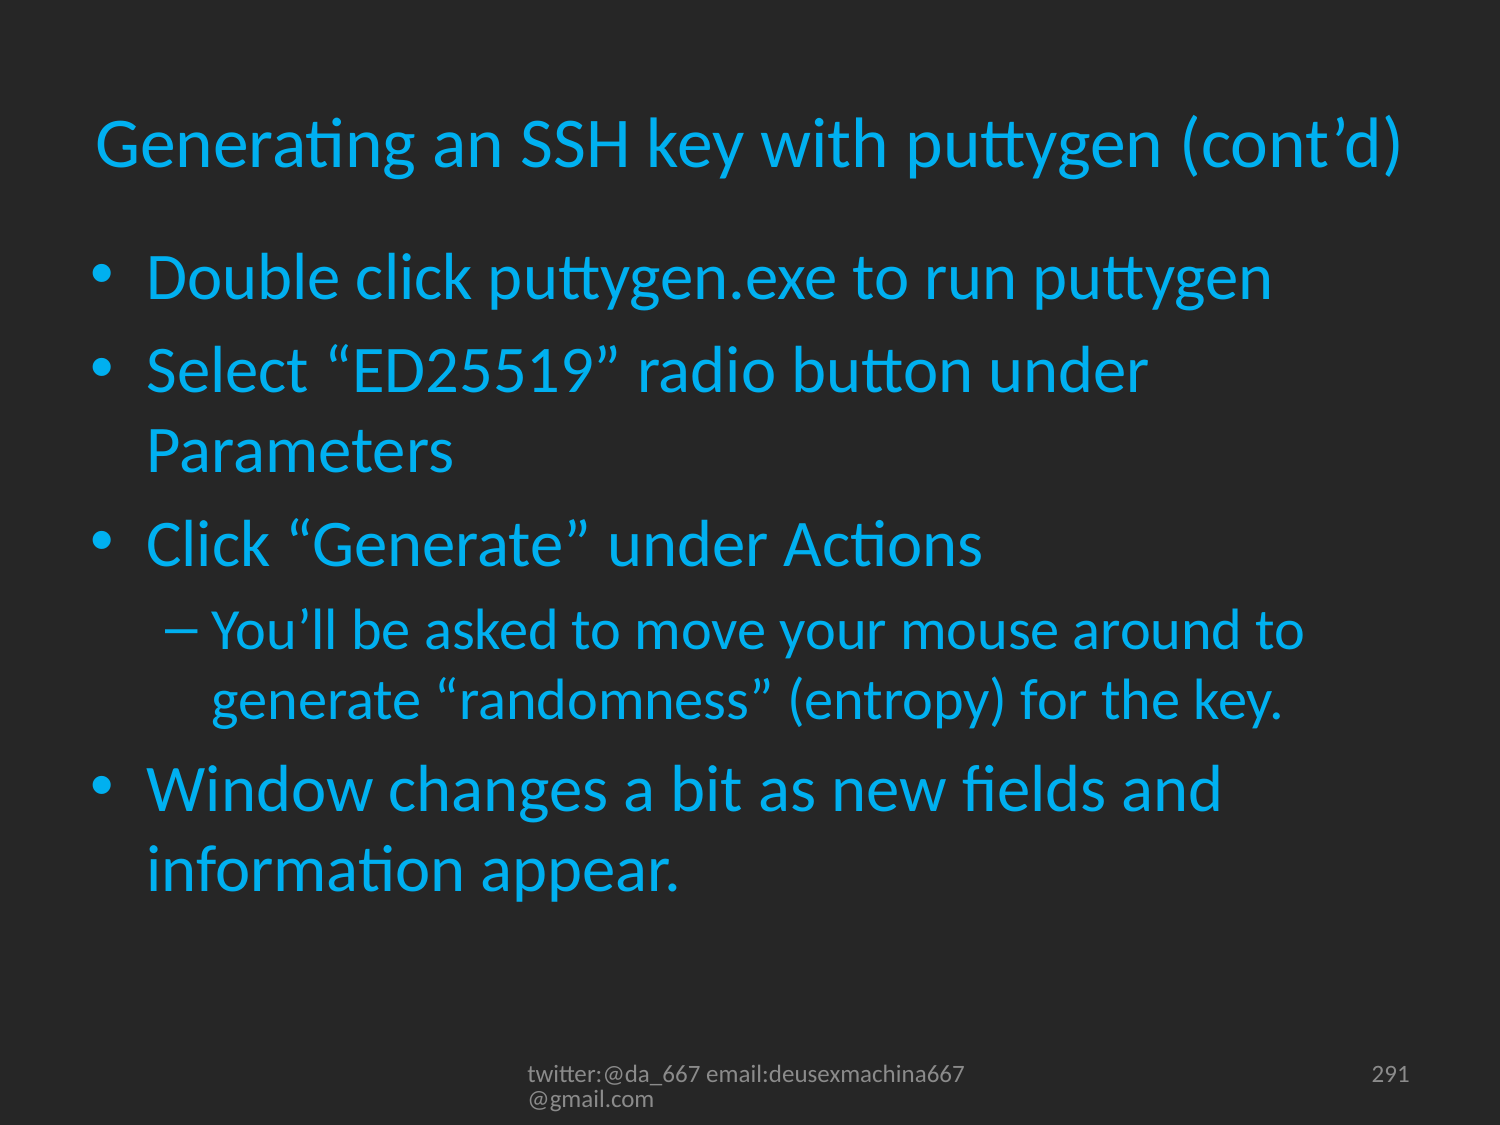

# Generating an SSH key with puttygen (cont’d)
Double click puttygen.exe to run puttygen
Select “ED25519” radio button under Parameters
Click “Generate” under Actions
You’ll be asked to move your mouse around to generate “randomness” (entropy) for the key.
Window changes a bit as new fields and information appear.
twitter:@da_667 email:deusexmachina667@gmail.com
291